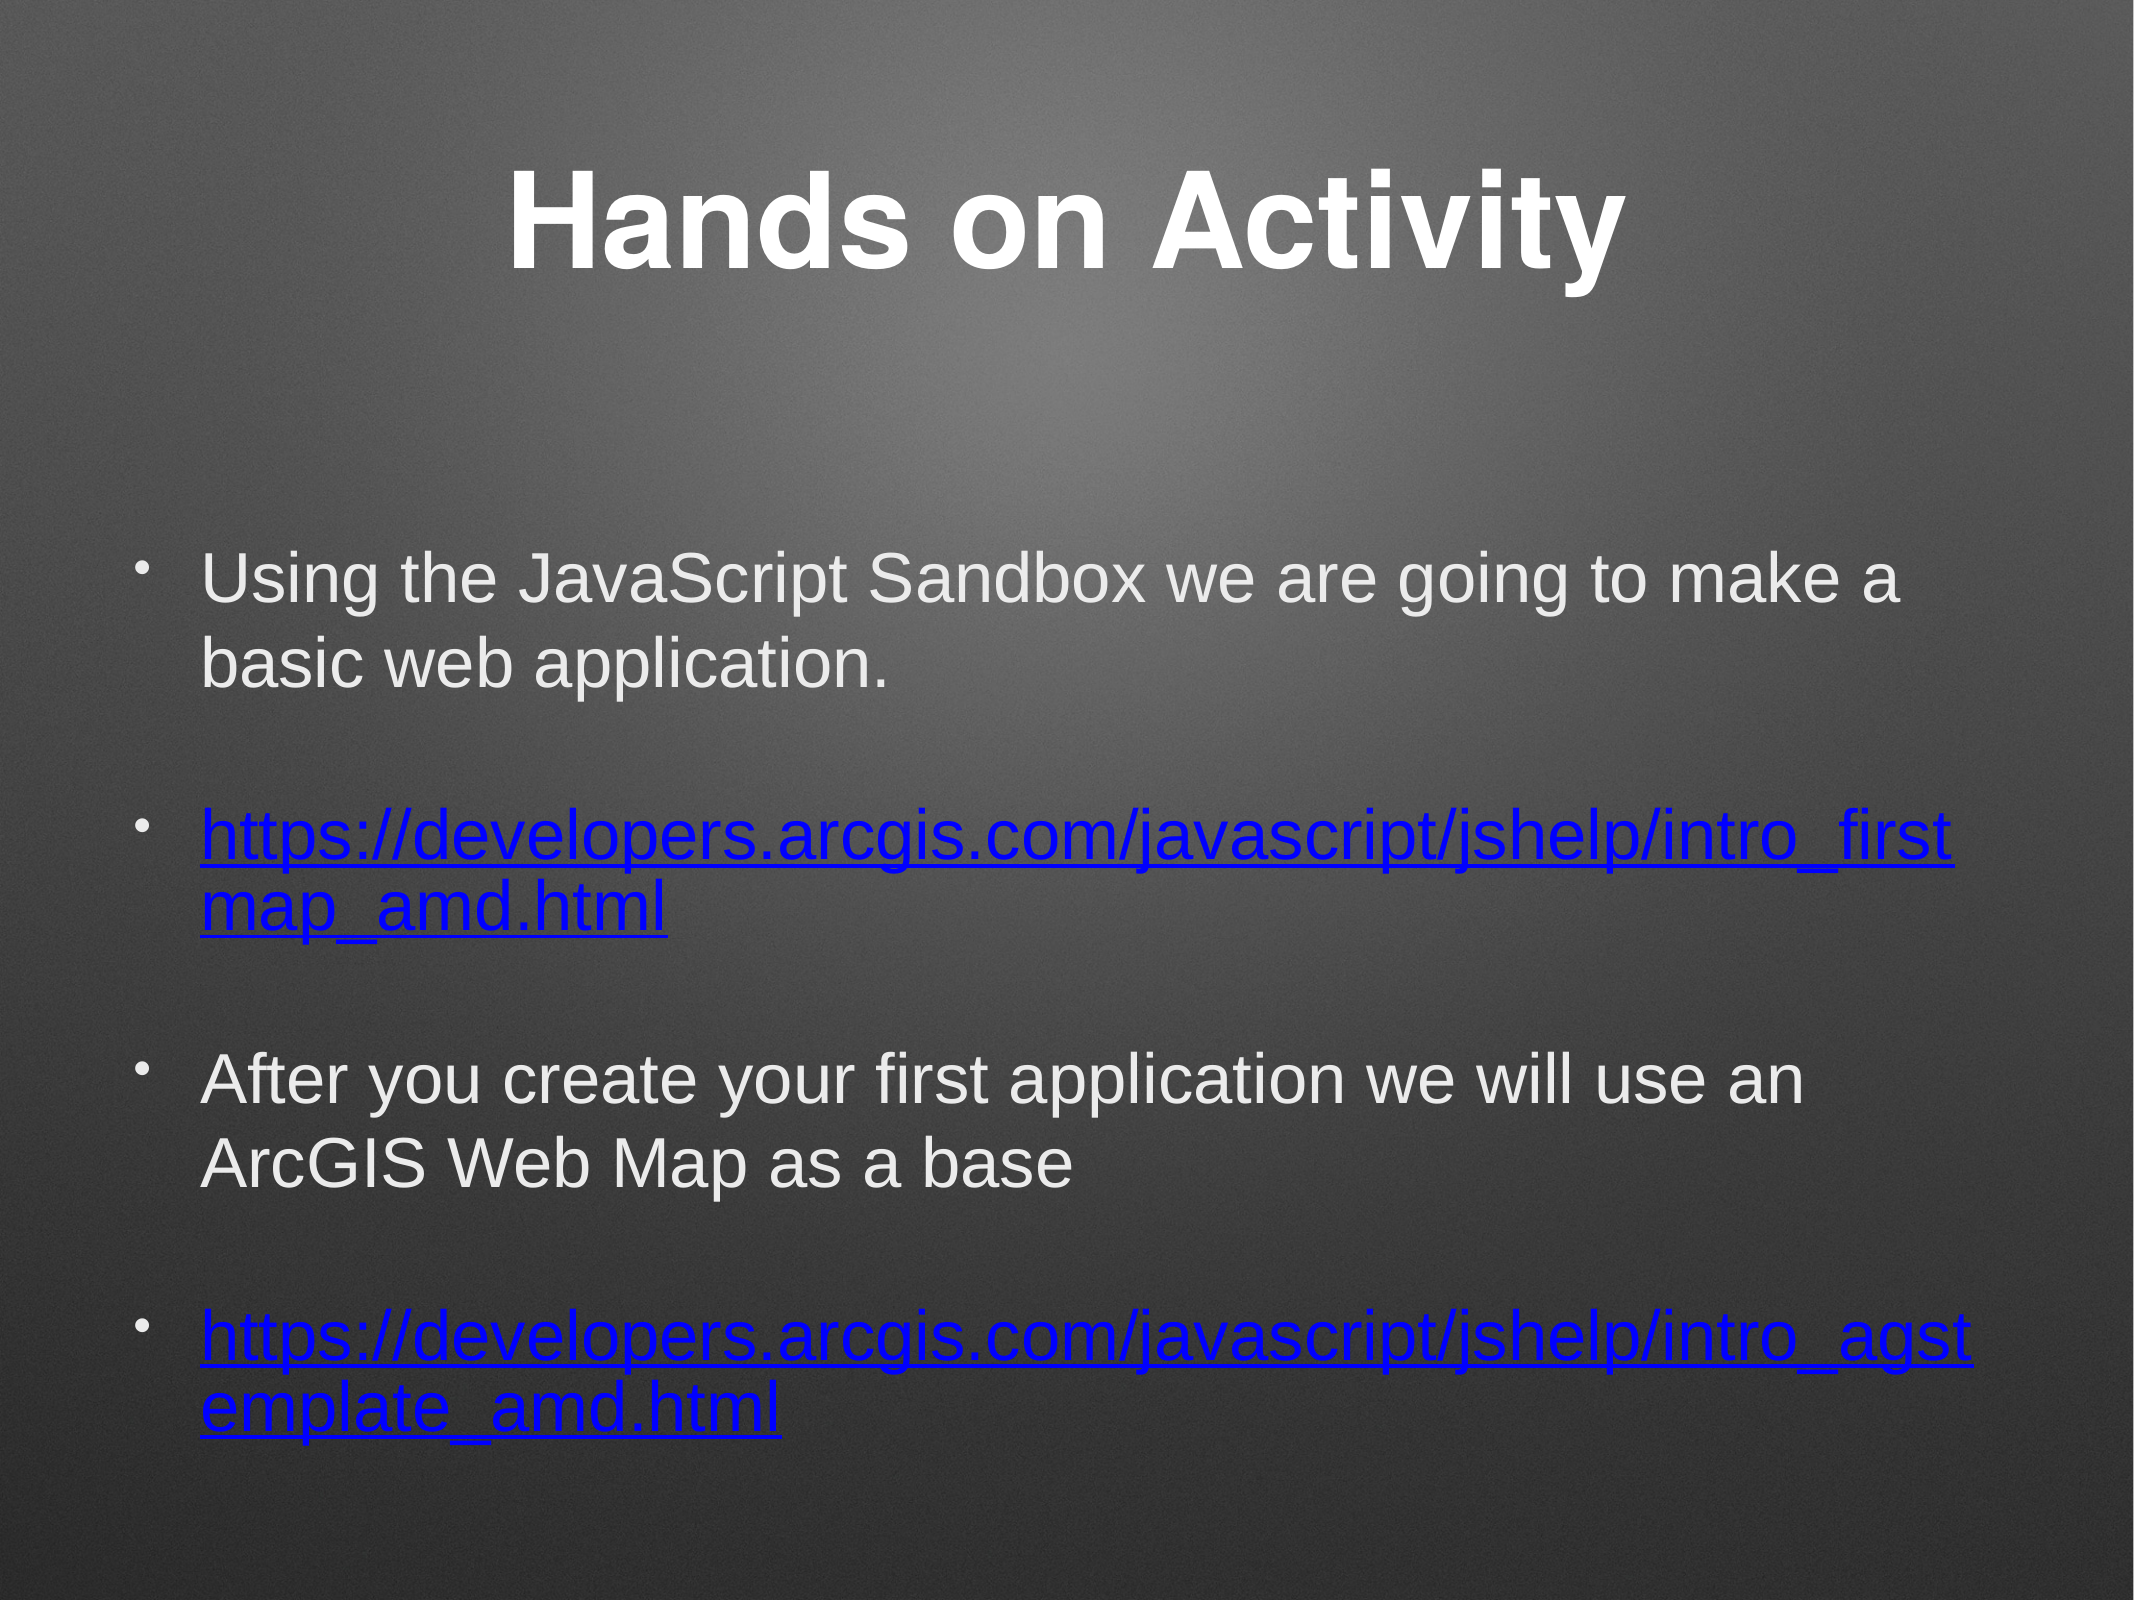

# Hands on Activity
Using the JavaScript Sandbox we are going to make a basic web application.
https://developers.arcgis.com/javascript/jshelp/intro_firstmap_amd.html
After you create your first application we will use an ArcGIS Web Map as a base
https://developers.arcgis.com/javascript/jshelp/intro_agstemplate_amd.html